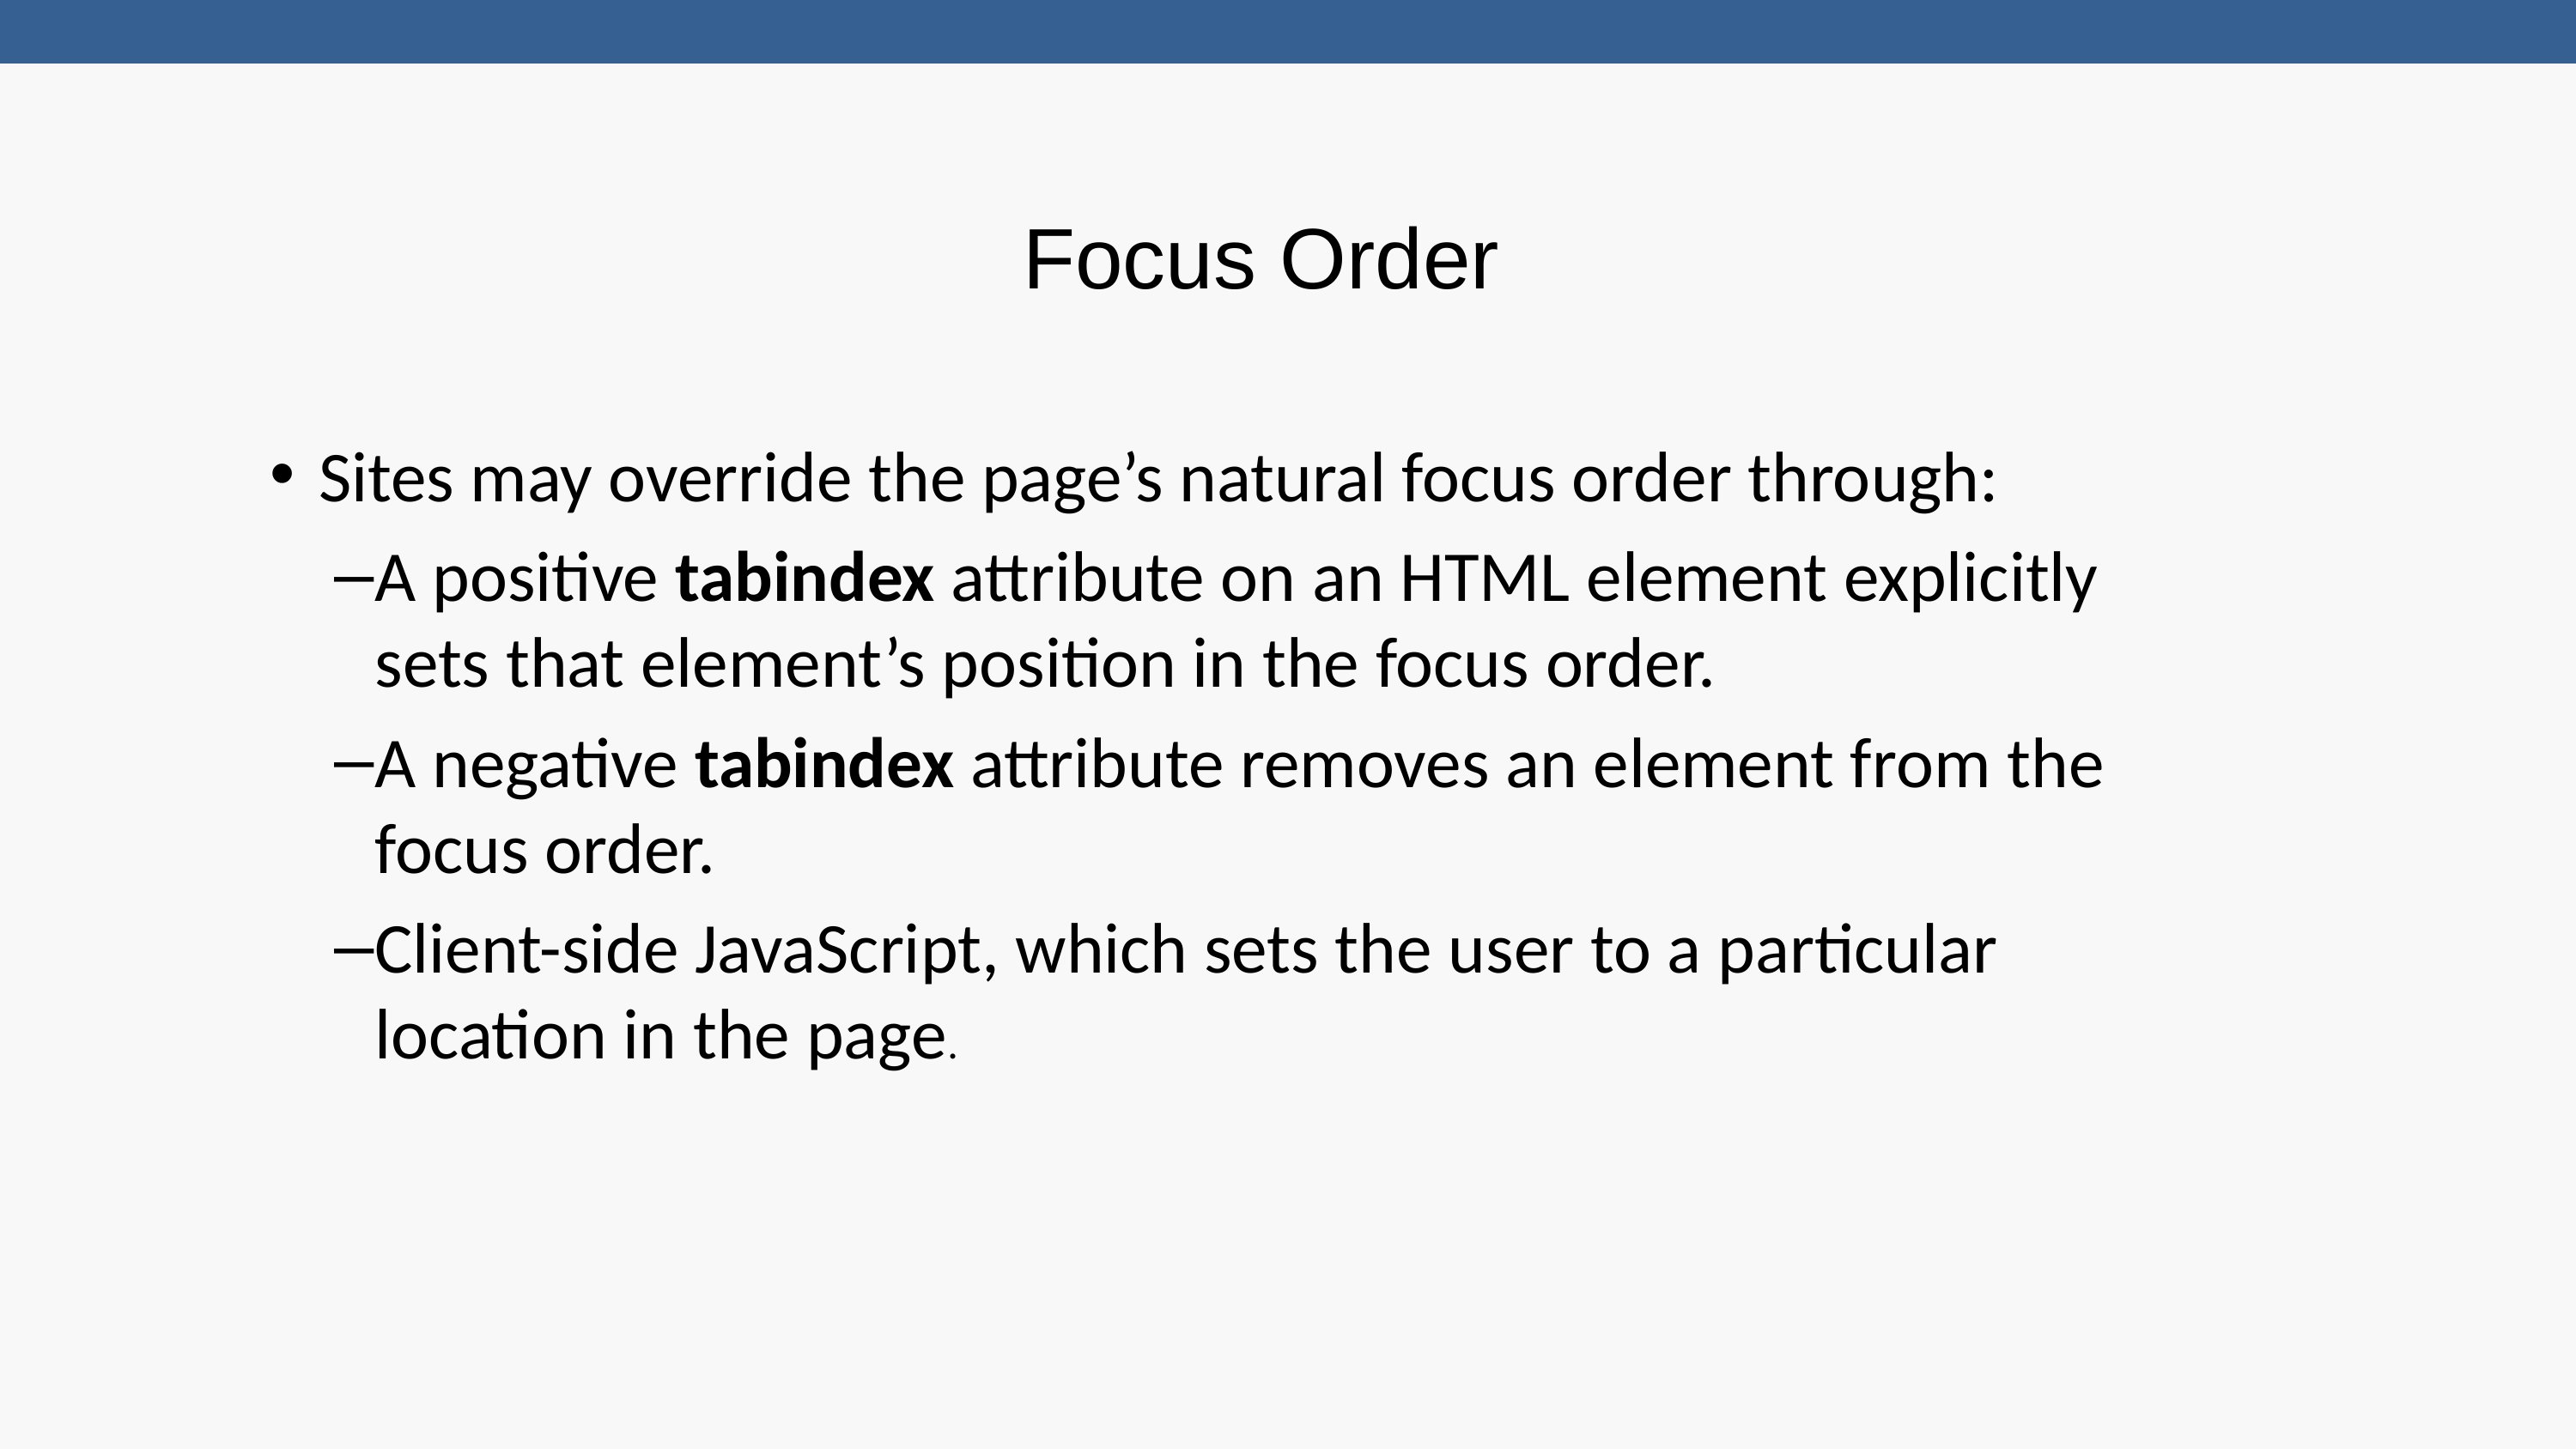

Focus Order
Sites may override the page’s natural focus order through:
A positive tabindex attribute on an HTML element explicitly sets that element’s position in the focus order.
A negative tabindex attribute removes an element from the focus order.
Client-side JavaScript, which sets the user to a particular location in the page.